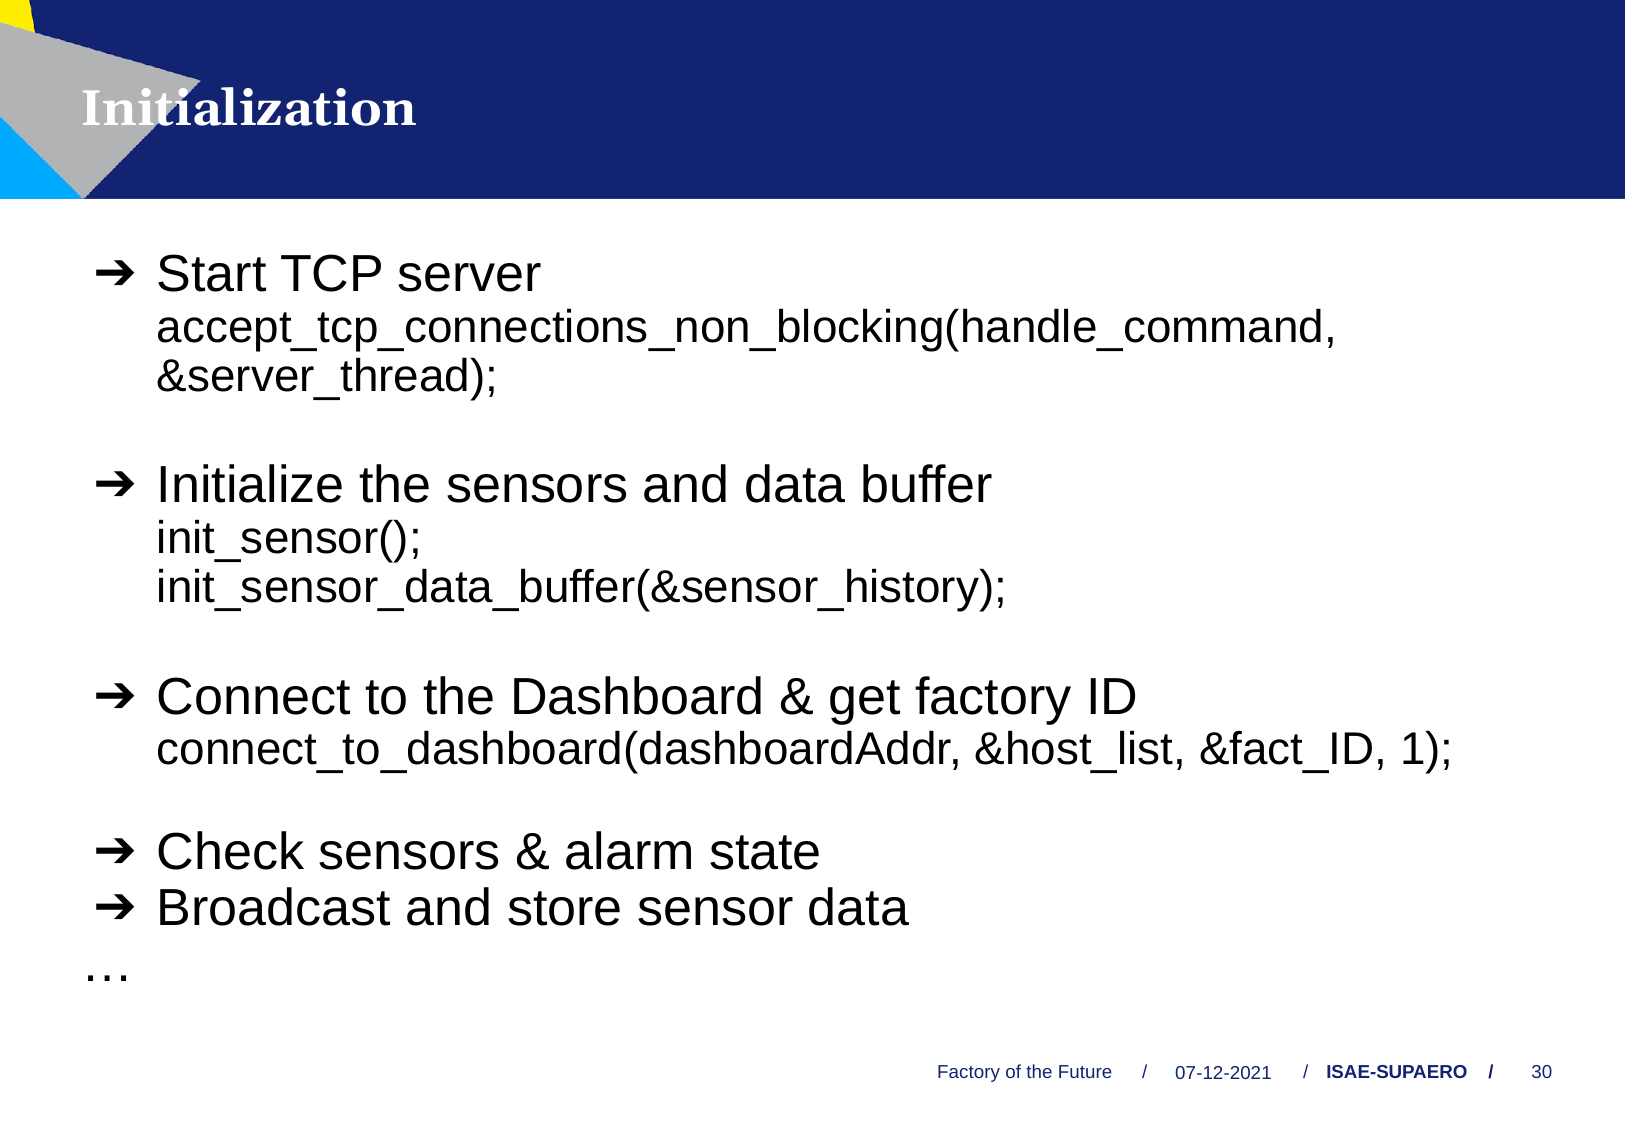

Initialization
Start TCP server
accept_tcp_connections_non_blocking(handle_command, &server_thread);

Initialize the sensors and data buffer
init_sensor();
init_sensor_data_buffer(&sensor_history);

Connect to the Dashboard & get factory ID
connect_to_dashboard(dashboardAddr, &host_list, &fact_ID, 1);

Check sensors & alarm state
Broadcast and store sensor data
…

Factory of the Future

/
/
07-12-2021